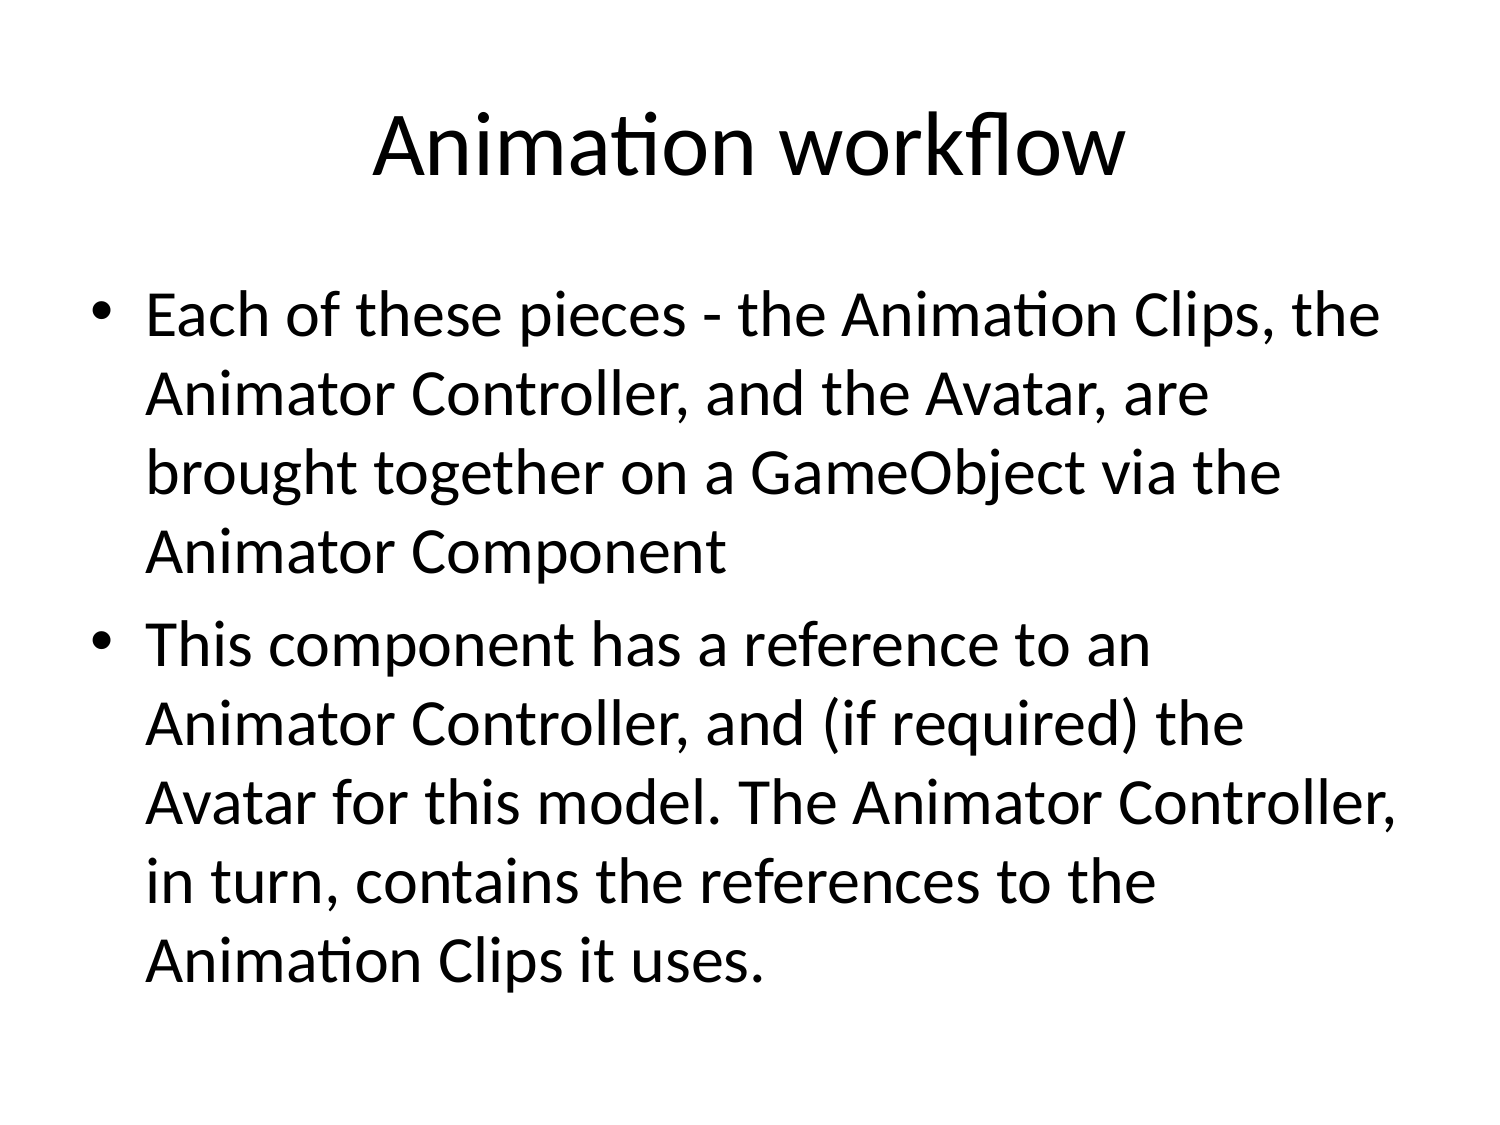

# Animation workflow
Each of these pieces - the Animation Clips, the Animator Controller, and the Avatar, are brought together on a GameObject via the Animator Component
This component has a reference to an Animator Controller, and (if required) the Avatar for this model. The Animator Controller, in turn, contains the references to the Animation Clips it uses.